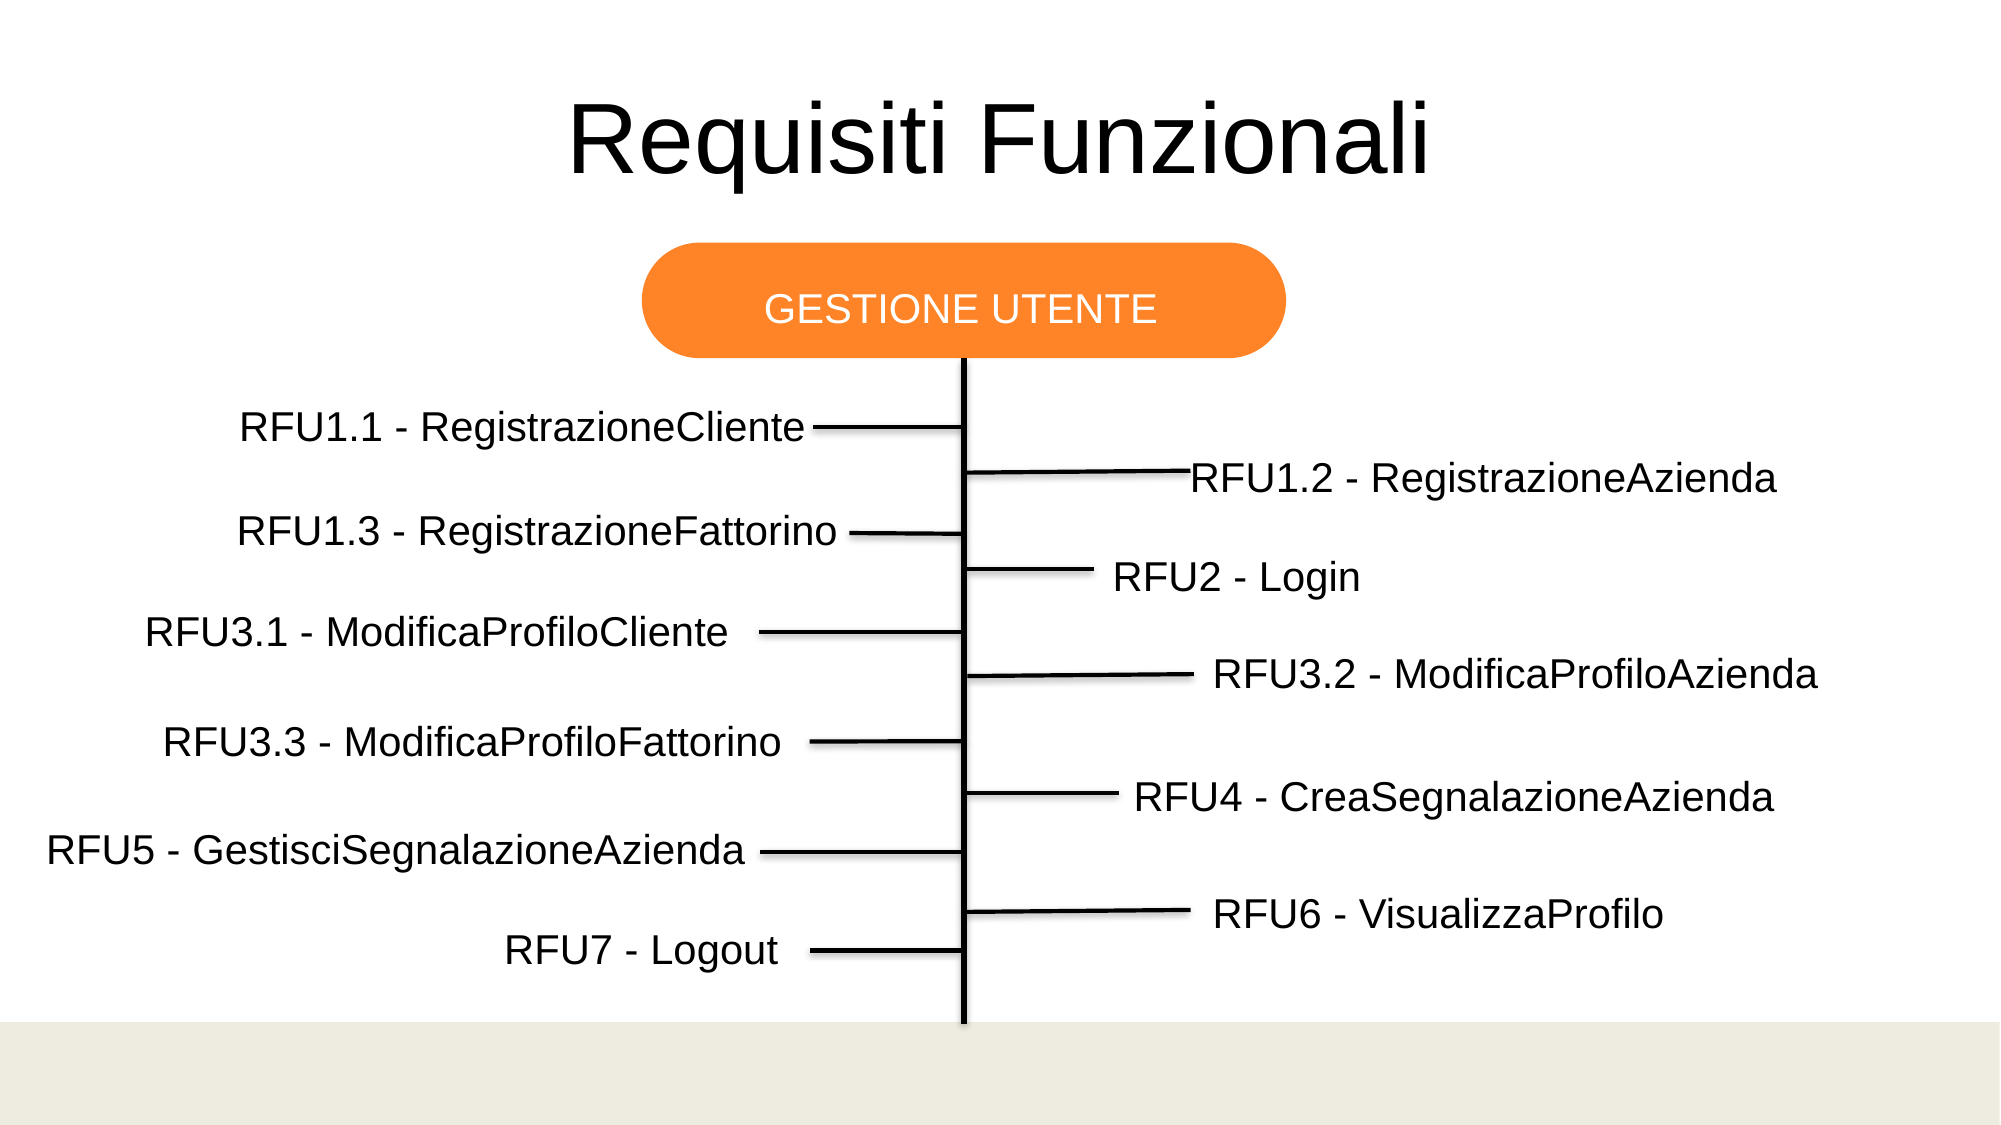

# Requisiti Funzionali
GESTIONE UTENTE

RFU1.1 - RegistrazioneCliente
RFU1.2 - RegistrazioneAzienda
RFU1.3 - RegistrazioneFattorino
RFU2 - Login
RFU3.1 - ModificaProfiloCliente
RFU3.2 - ModificaProfiloAzienda
RFU3.3 - ModificaProfiloFattorino
RFU4 - CreaSegnalazioneAzienda
RFU5 - GestisciSegnalazioneAzienda
RFU6 - VisualizzaProfilo
RFU7 - Logout